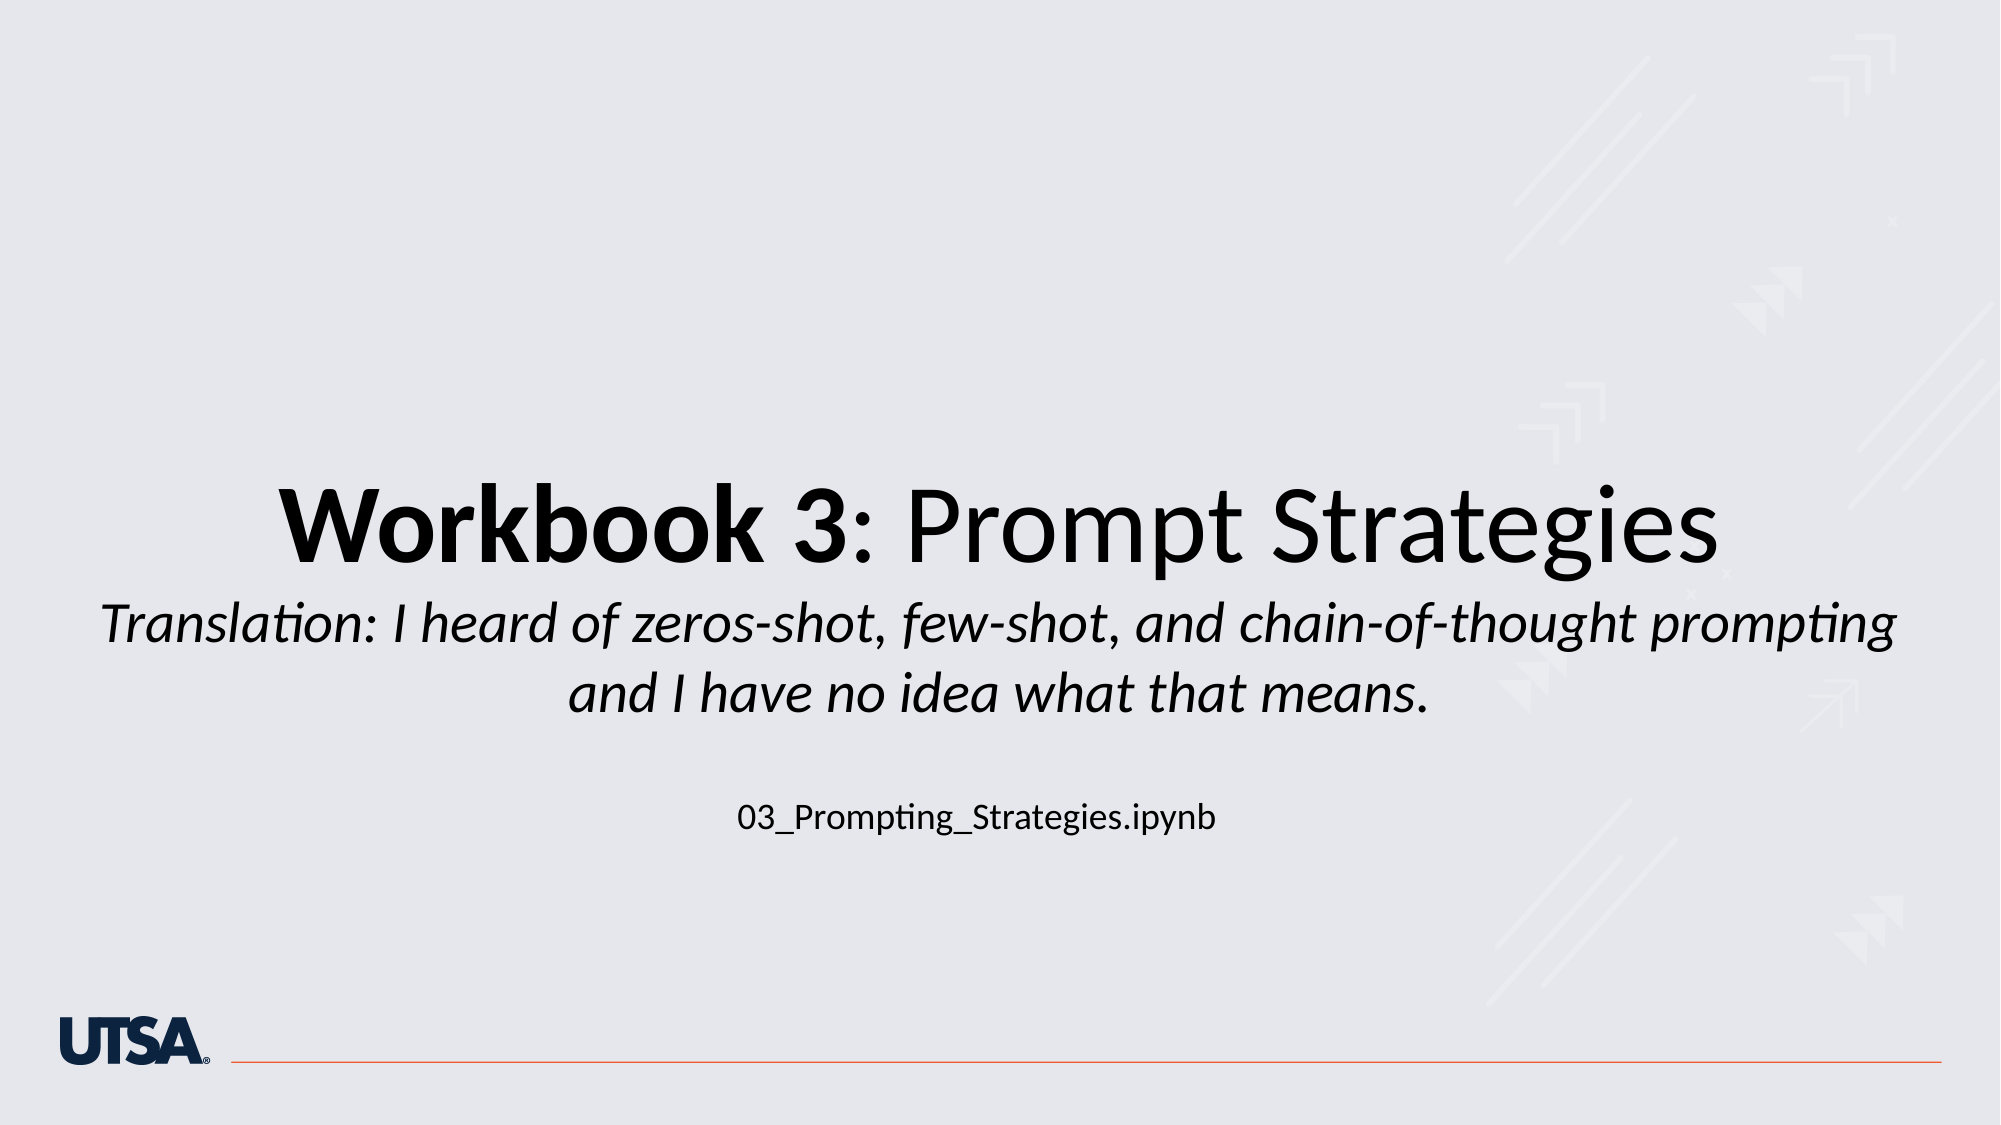

Workbook 3: Prompt Strategies
Translation: I heard of zeros-shot, few-shot, and chain-of-thought prompting
and I have no idea what that means.
03_Prompting_Strategies.ipynb